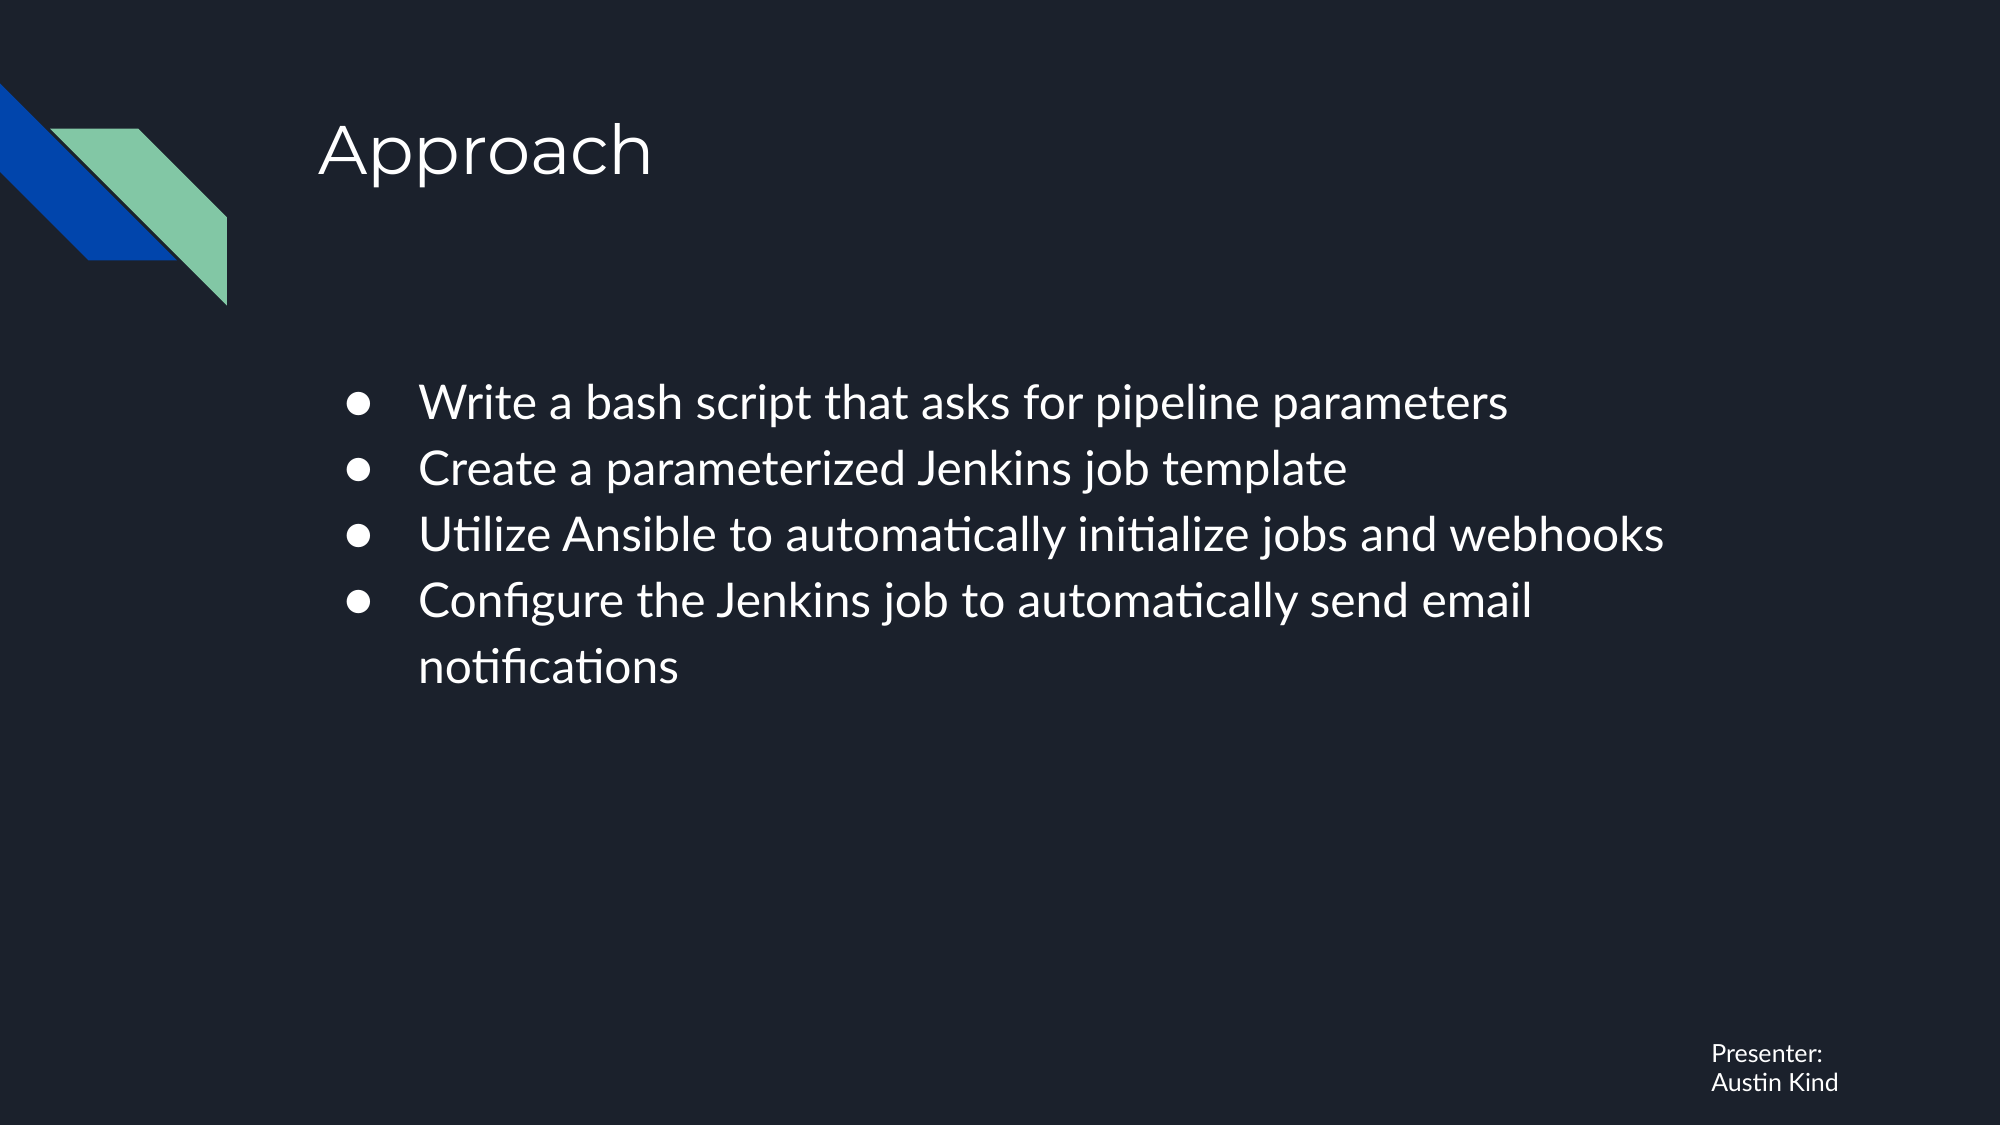

# Approach
Write a bash script that asks for pipeline parameters
Create a parameterized Jenkins job template
Utilize Ansible to automatically initialize jobs and webhooks
Configure the Jenkins job to automatically send email notifications
Presenter:
Austin Kind